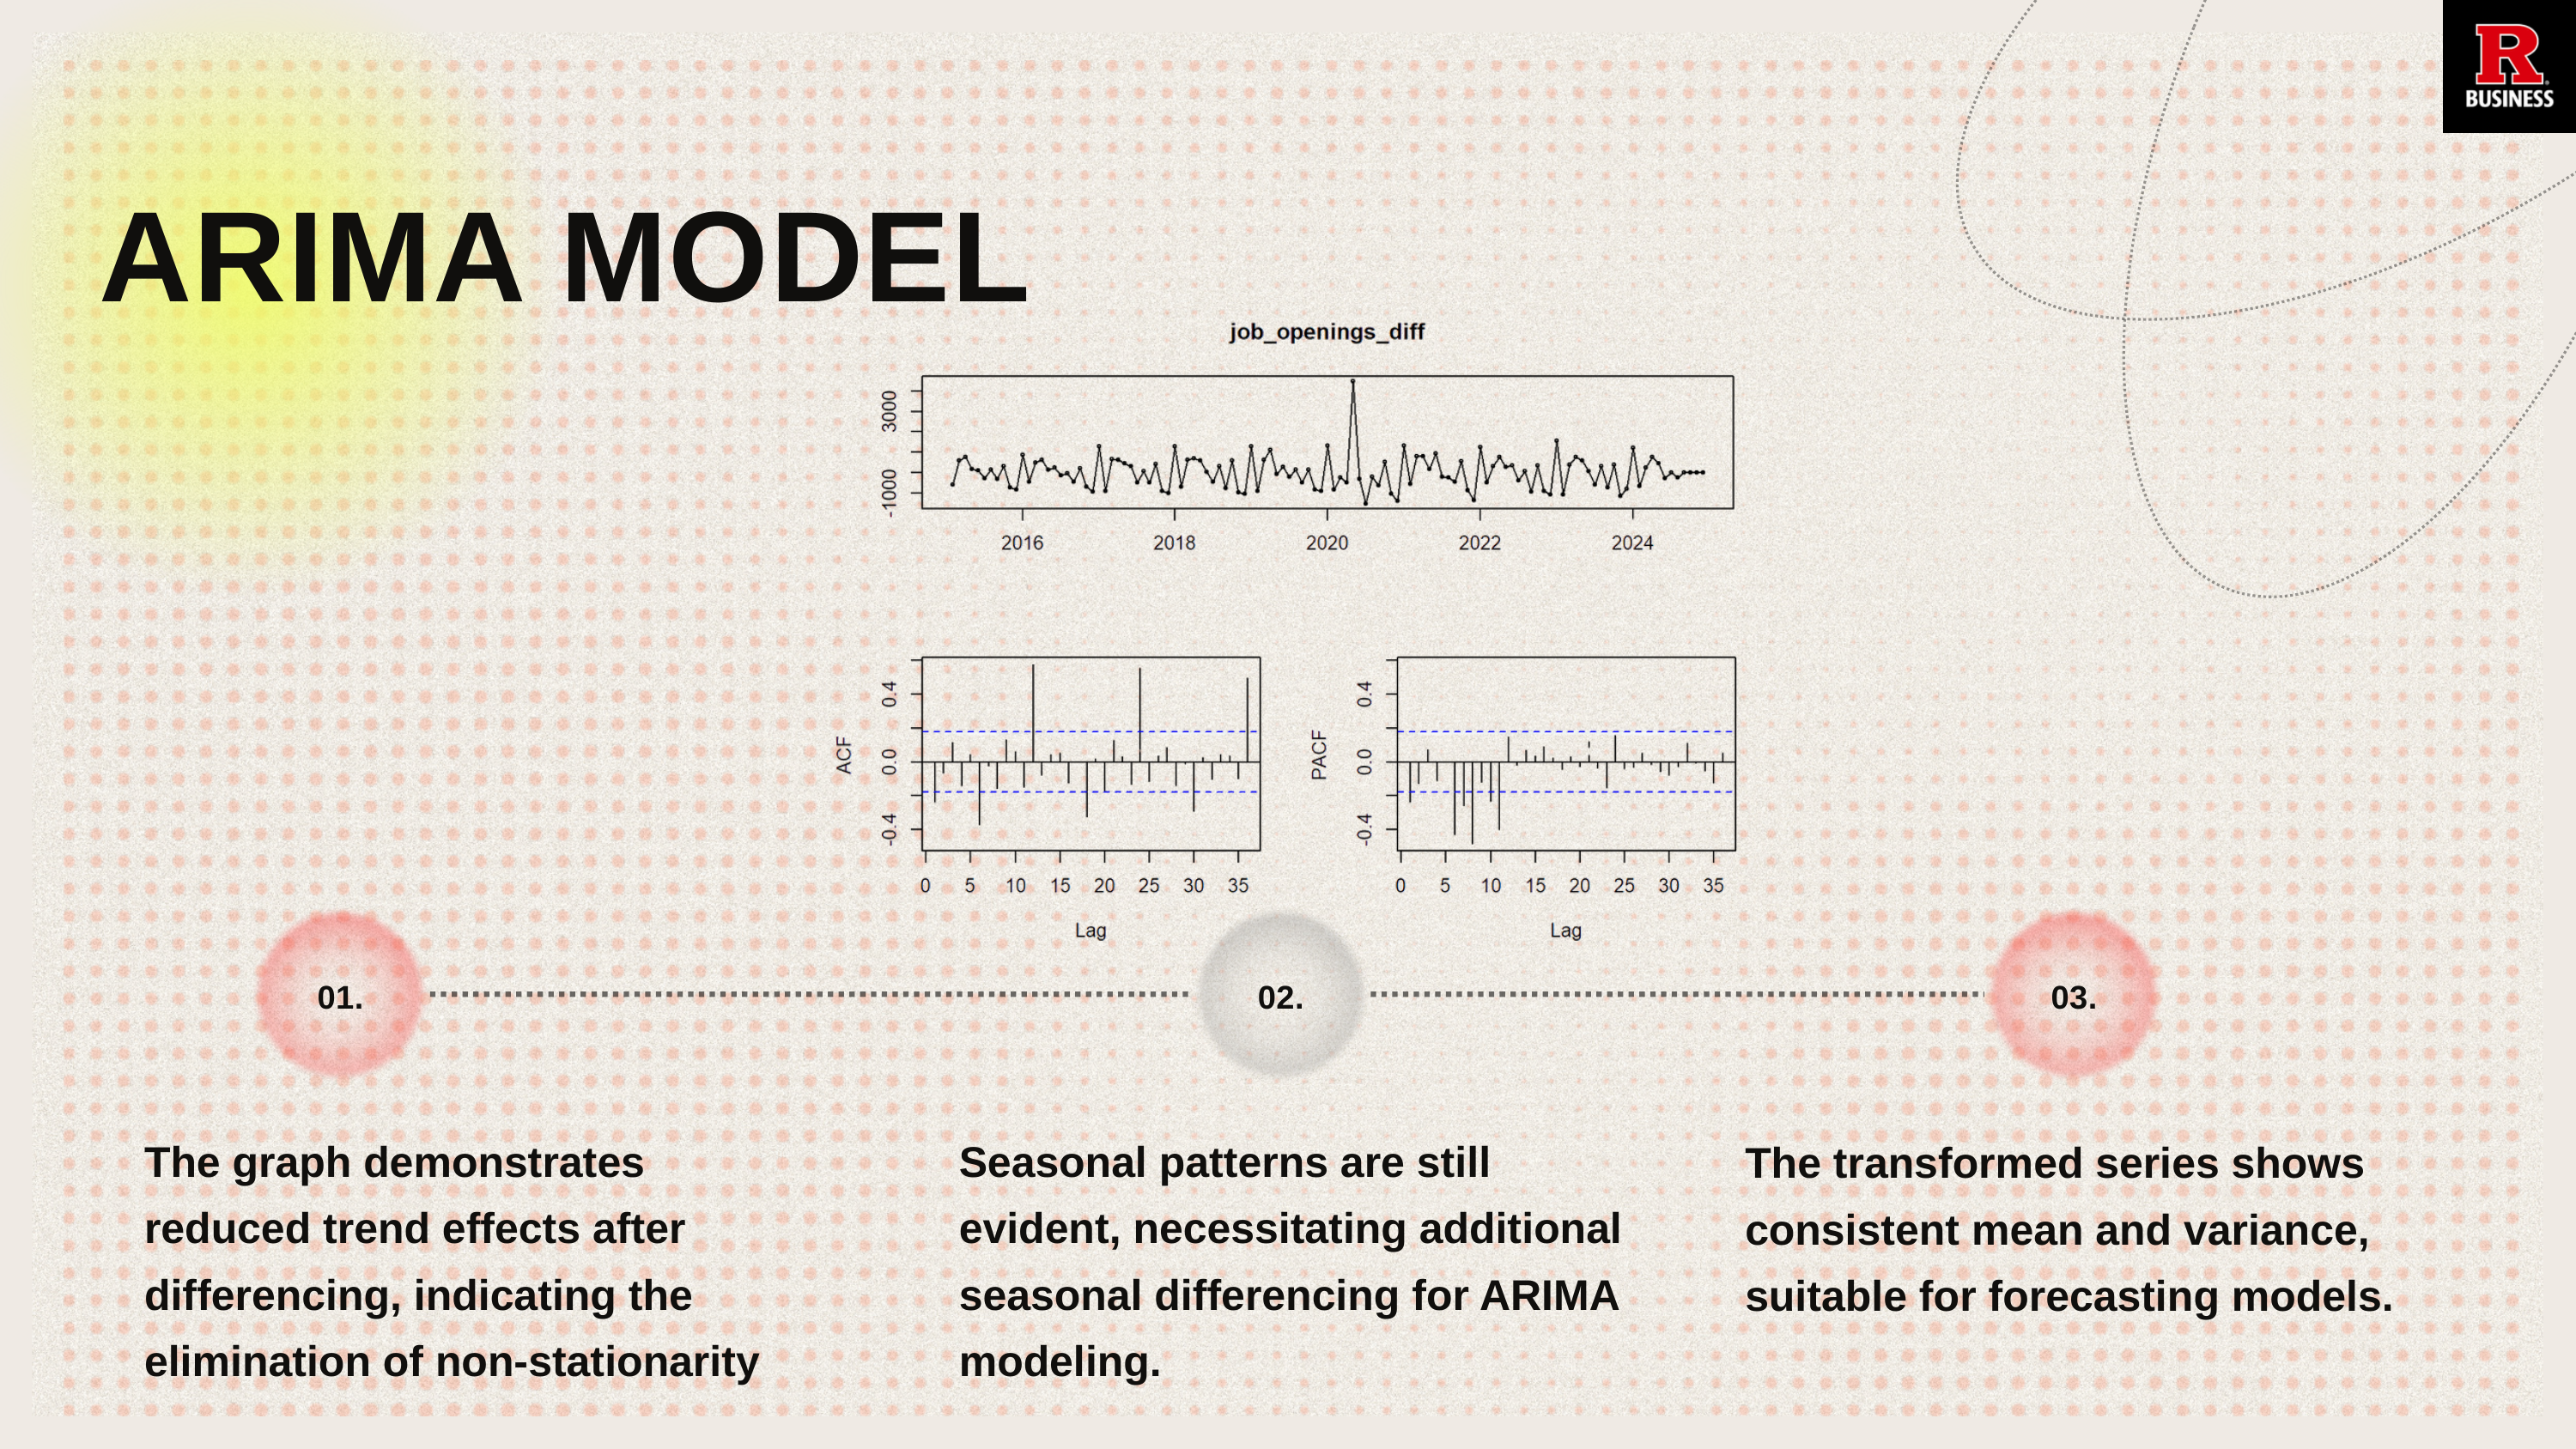

ARIMA MODEL

01.

02.

03.

The graph demonstrates reduced trend effects after differencing, indicating the elimination of non-stationarity
Seasonal patterns are still evident, necessitating additional seasonal differencing for ARIMA modeling.
The transformed series shows consistent mean and variance, suitable for forecasting models.